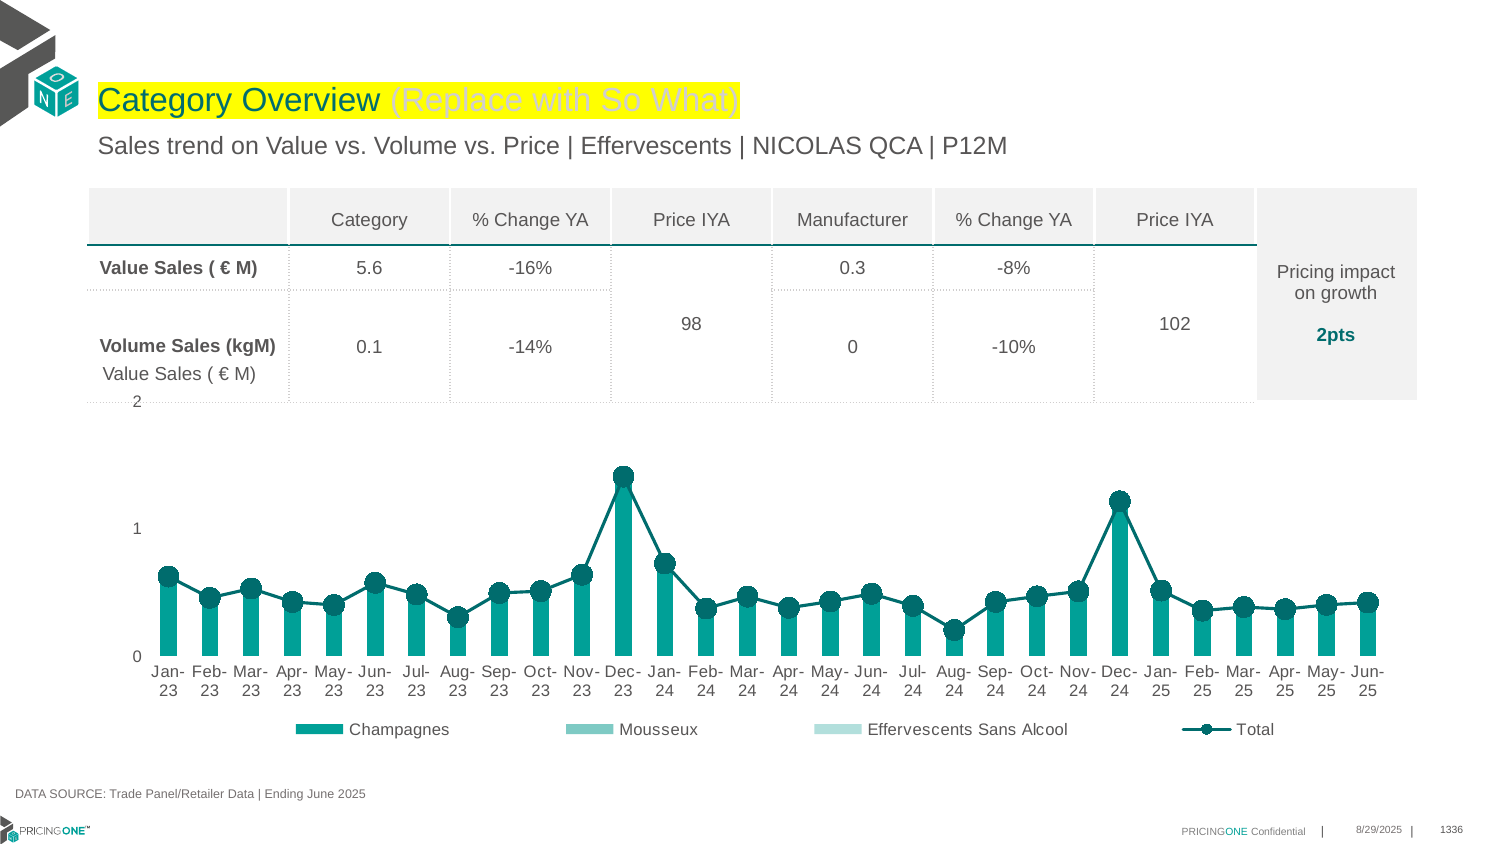

# Category Overview (Replace with So What)
Sales trend on Value vs. Volume vs. Price | Effervescents | NICOLAS QCA | P12M
|  | Category | % Change YA | Price IYA | Manufacturer | % Change YA | Price IYA | Pricing impact on growth 2pts |
| --- | --- | --- | --- | --- | --- | --- | --- |
| Value Sales ( € M) | 5.6 | -16% | 98 | 0.3 | -8% | 102 |  |
| Volume Sales (kgM) | 0.1 | -14% |  | 0 | -10% |  |  |
Value Sales ( € M)

### Chart

| Category | Champagnes | Mousseux | Effervescents Sans Alcool | Total |
|---|---|---|---|---|
| Jan-23 | 0.605162 | 0.017106 | 0.000585 | 0.622853 |
| Feb-23 | 0.441026 | 0.014742 | 0.000535 | 0.456303 |
| Mar-23 | 0.511005 | 0.017907 | 0.000503 | 0.529415 |
| Apr-23 | 0.405651 | 0.017815 | 0.000613 | 0.424079 |
| May-23 | 0.381308 | 0.017973 | 0.000701 | 0.399982 |
| Jun-23 | 0.551006 | 0.022272 | 0.000875 | 0.574153 |
| Jul-23 | 0.4649 | 0.017036 | 0.000881 | 0.482817 |
| Aug-23 | 0.291235 | 0.012852 | 0.000558 | 0.304645 |
| Sep-23 | 0.473675 | 0.019336 | 0.000981 | 0.493992 |
| Oct-23 | 0.489385 | 0.018086 | 0.001251 | 0.508722 |
| Nov-23 | 0.61765 | 0.018424 | 0.001501 | 0.637575 |
| Dec-23 | 1.374904 | 0.028235 | 0.003723 | 1.406862 |
| Jan-24 | 0.698943 | 0.022764 | 0.004436 | 0.726143 |
| Feb-24 | 0.355435 | 0.014749 | 0.002204 | 0.372388 |
| Mar-24 | 0.44141 | 0.021383 | 0.002829 | 0.465622 |
| Apr-24 | 0.36066 | 0.015497 | 0.002048 | 0.378205 |
| May-24 | 0.407411 | 0.017839 | 0.002479 | 0.427729 |
| Jun-24 | 0.463076 | 0.021942 | 0.003219 | 0.488237 |
| Jul-24 | 0.376448 | 0.014218 | 0.002723 | 0.393389 |
| Aug-24 | 0.193291 | 0.008503 | 0.001752 | 0.203546 |
| Sep-24 | 0.402394 | 0.018879 | 0.002792 | 0.424065 |
| Oct-24 | 0.447201 | 0.017606 | 0.002888 | 0.467695 |
| Nov-24 | 0.484864 | 0.01861 | 0.003284 | 0.506758 |
| Dec-24 | 1.180181 | 0.024172 | 0.0085 | 1.212853 |
| Jan-25 | 0.487406 | 0.016905 | 0.008863 | 0.513174 |
| Feb-25 | 0.336489 | 0.013966 | 0.005223 | 0.355678 |
| Mar-25 | 0.361141 | 0.017746 | 0.005333 | 0.38422 |
| Apr-25 | 0.34751 | 0.016062 | 0.00329 | 0.366862 |
| May-25 | 0.378724 | 0.0182 | 0.004451 | 0.401375 |
| Jun-25 | 0.396651 | 0.018306 | 0.004558 | 0.419515 |
DATA SOURCE: Trade Panel/Retailer Data | Ending June 2025

8/29/2025
1336